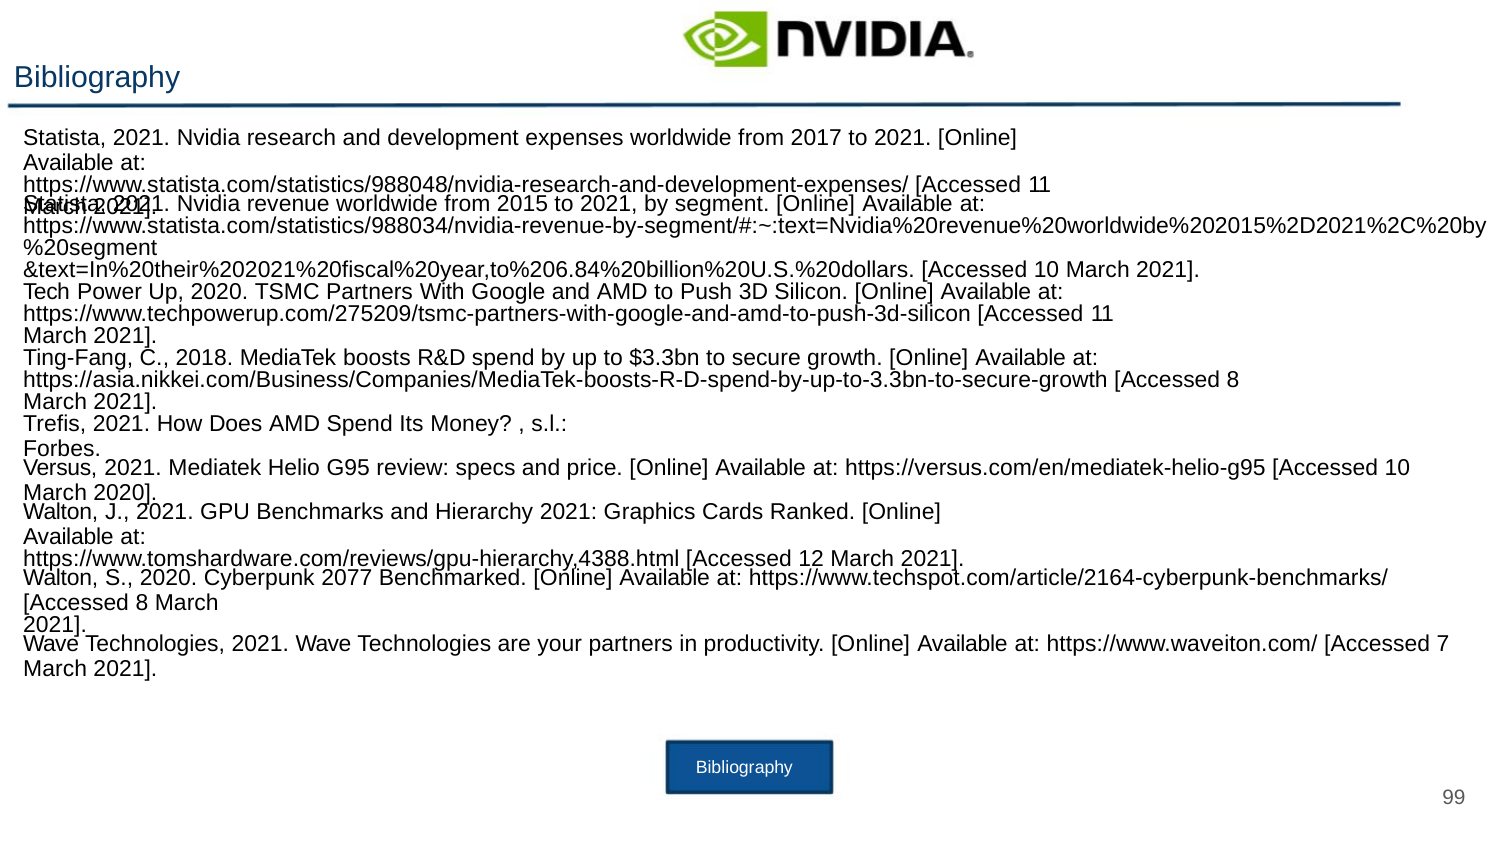

Bibliography
Statista, 2021. Nvidia research and development expenses worldwide from 2017 to 2021. [Online] Available at:
https://www.statista.com/statistics/988048/nvidia-research-and-development-expenses/ [Accessed 11 March 2021].
Statista, 2021. Nvidia revenue worldwide from 2015 to 2021, by segment. [Online] Available at:
https://www.statista.com/statistics/988034/nvidia-revenue-by-segment/#:~:text=Nvidia%20revenue%20worldwide%202015%2D2021%2C%20by%20segment
&text=In%20their%202021%20fiscal%20year,to%206.84%20billion%20U.S.%20dollars. [Accessed 10 March 2021].
Tech Power Up, 2020. TSMC Partners With Google and AMD to Push 3D Silicon. [Online] Available at:
https://www.techpowerup.com/275209/tsmc-partners-with-google-and-amd-to-push-3d-silicon [Accessed 11 March 2021].
Ting-Fang, C., 2018. MediaTek boosts R&D spend by up to $3.3bn to secure growth. [Online] Available at:
https://asia.nikkei.com/Business/Companies/MediaTek-boosts-R-D-spend-by-up-to-3.3bn-to-secure-growth [Accessed 8 March 2021].
Trefis, 2021. How Does AMD Spend Its Money? , s.l.: Forbes.
Versus, 2021. Mediatek Helio G95 review: specs and price. [Online] Available at: https://versus.com/en/mediatek-helio-g95 [Accessed 10 March 2020].
Walton, J., 2021. GPU Benchmarks and Hierarchy 2021: Graphics Cards Ranked. [Online] Available at:
https://www.tomshardware.com/reviews/gpu-hierarchy,4388.html [Accessed 12 March 2021].
Walton, S., 2020. Cyberpunk 2077 Benchmarked. [Online] Available at: https://www.techspot.com/article/2164-cyberpunk-benchmarks/ [Accessed 8 March
2021].
Wave Technologies, 2021. Wave Technologies are your partners in productivity. [Online] Available at: https://www.waveiton.com/ [Accessed 7 March 2021].
Bibliography
99